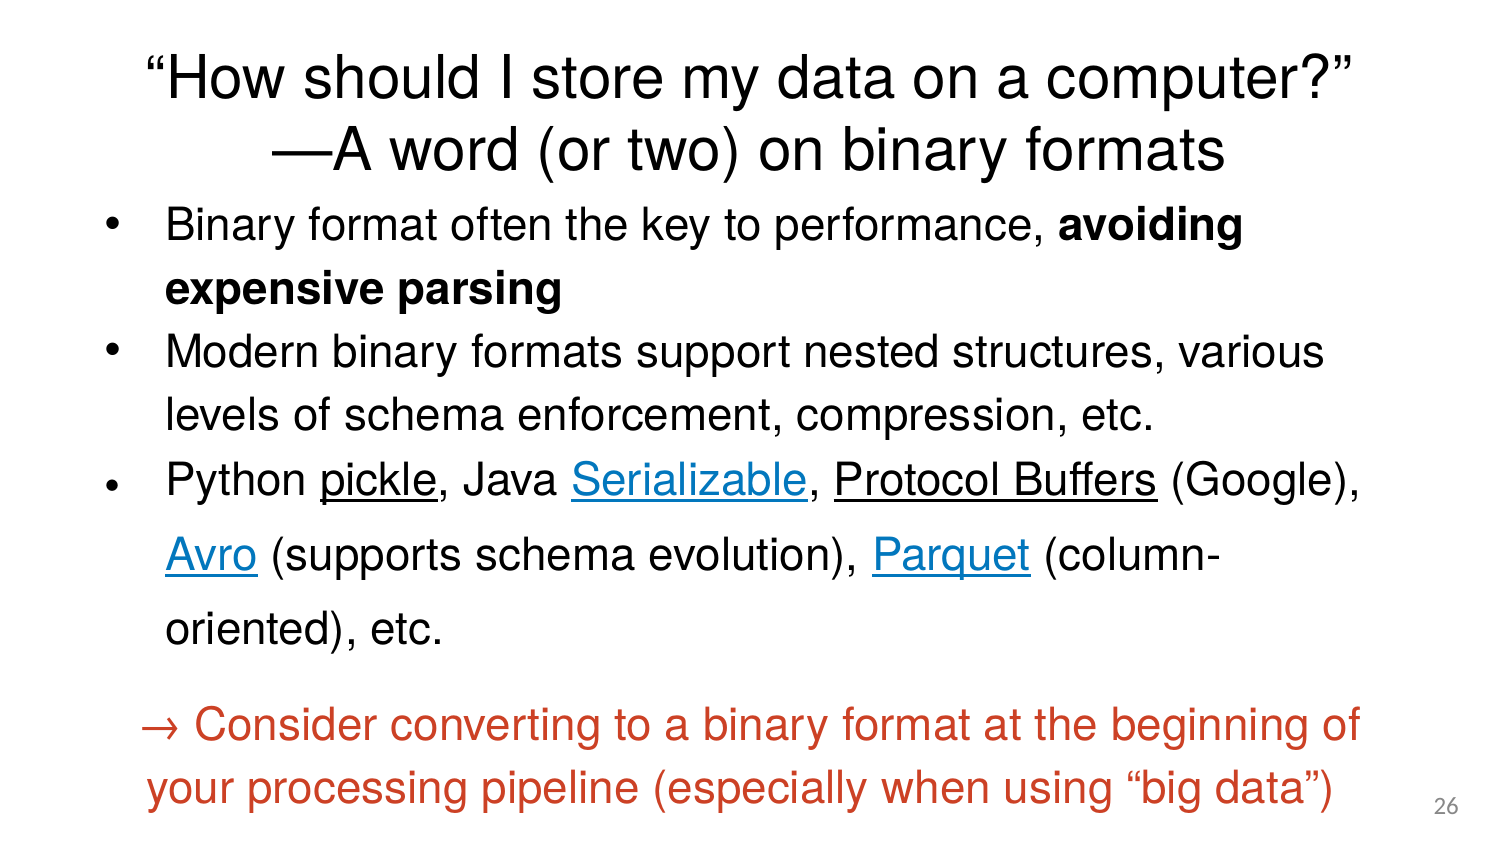

# “How should I store my data on a computer?”
—A word (or two) on binary formats
Binary format often the key to performance, avoiding expensive parsing
Modern binary formats support nested structures, various levels of schema enforcement, compression, etc.
Python pickle, Java Serializable, Protocol Buffers (Google), Avro (supports schema evolution), Parquet (column-oriented), etc.
 → Consider converting to a binary format at the beginning of your processing pipeline (especially when using “big data”)
26